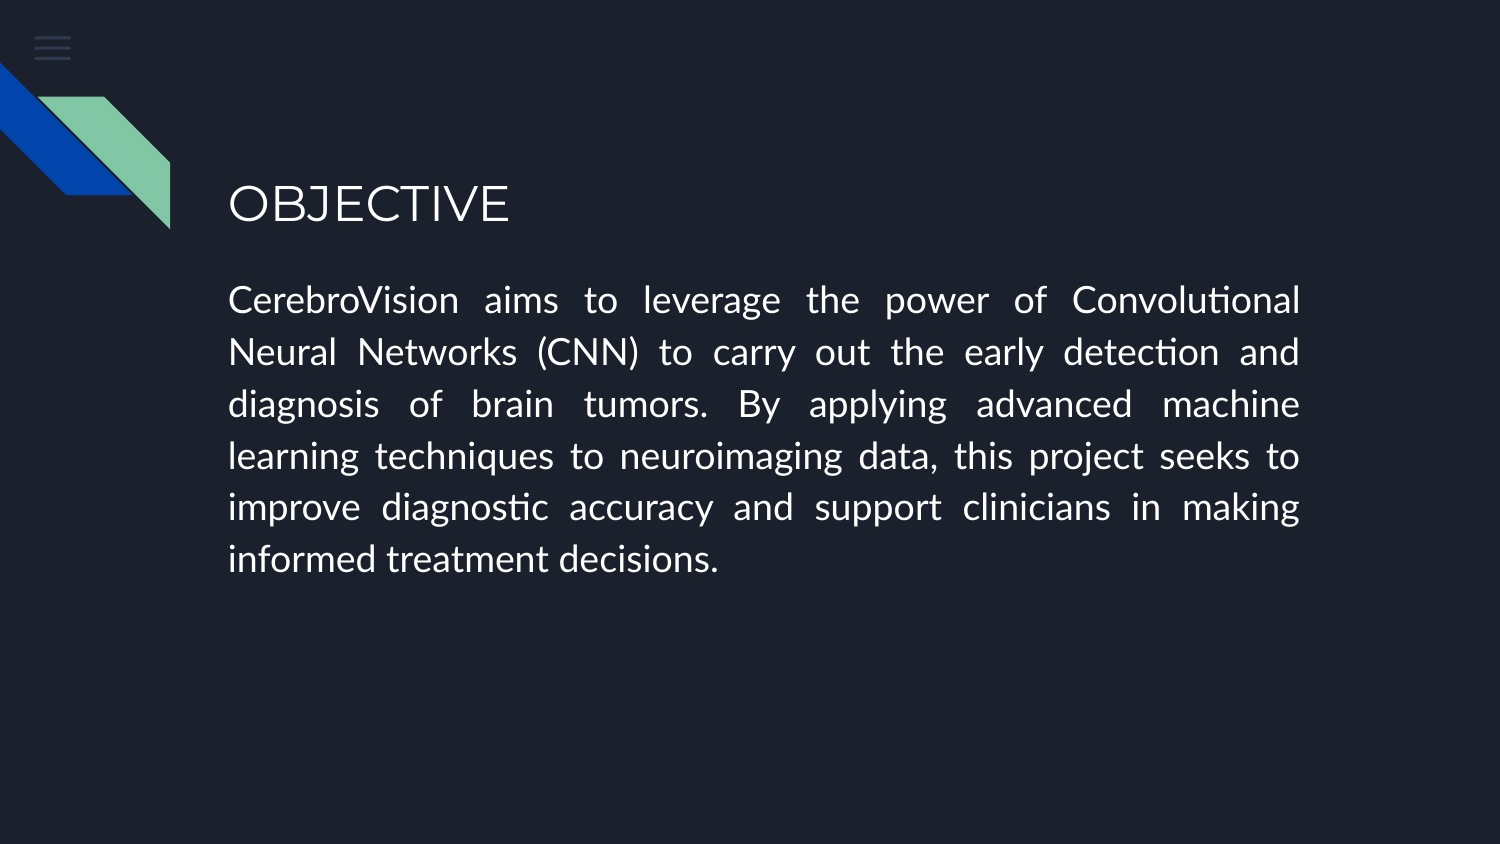

# OBJECTIVE
CerebroVision aims to leverage the power of Convolutional Neural Networks (CNN) to carry out the early detection and diagnosis of brain tumors. By applying advanced machine learning techniques to neuroimaging data, this project seeks to improve diagnostic accuracy and support clinicians in making informed treatment decisions.